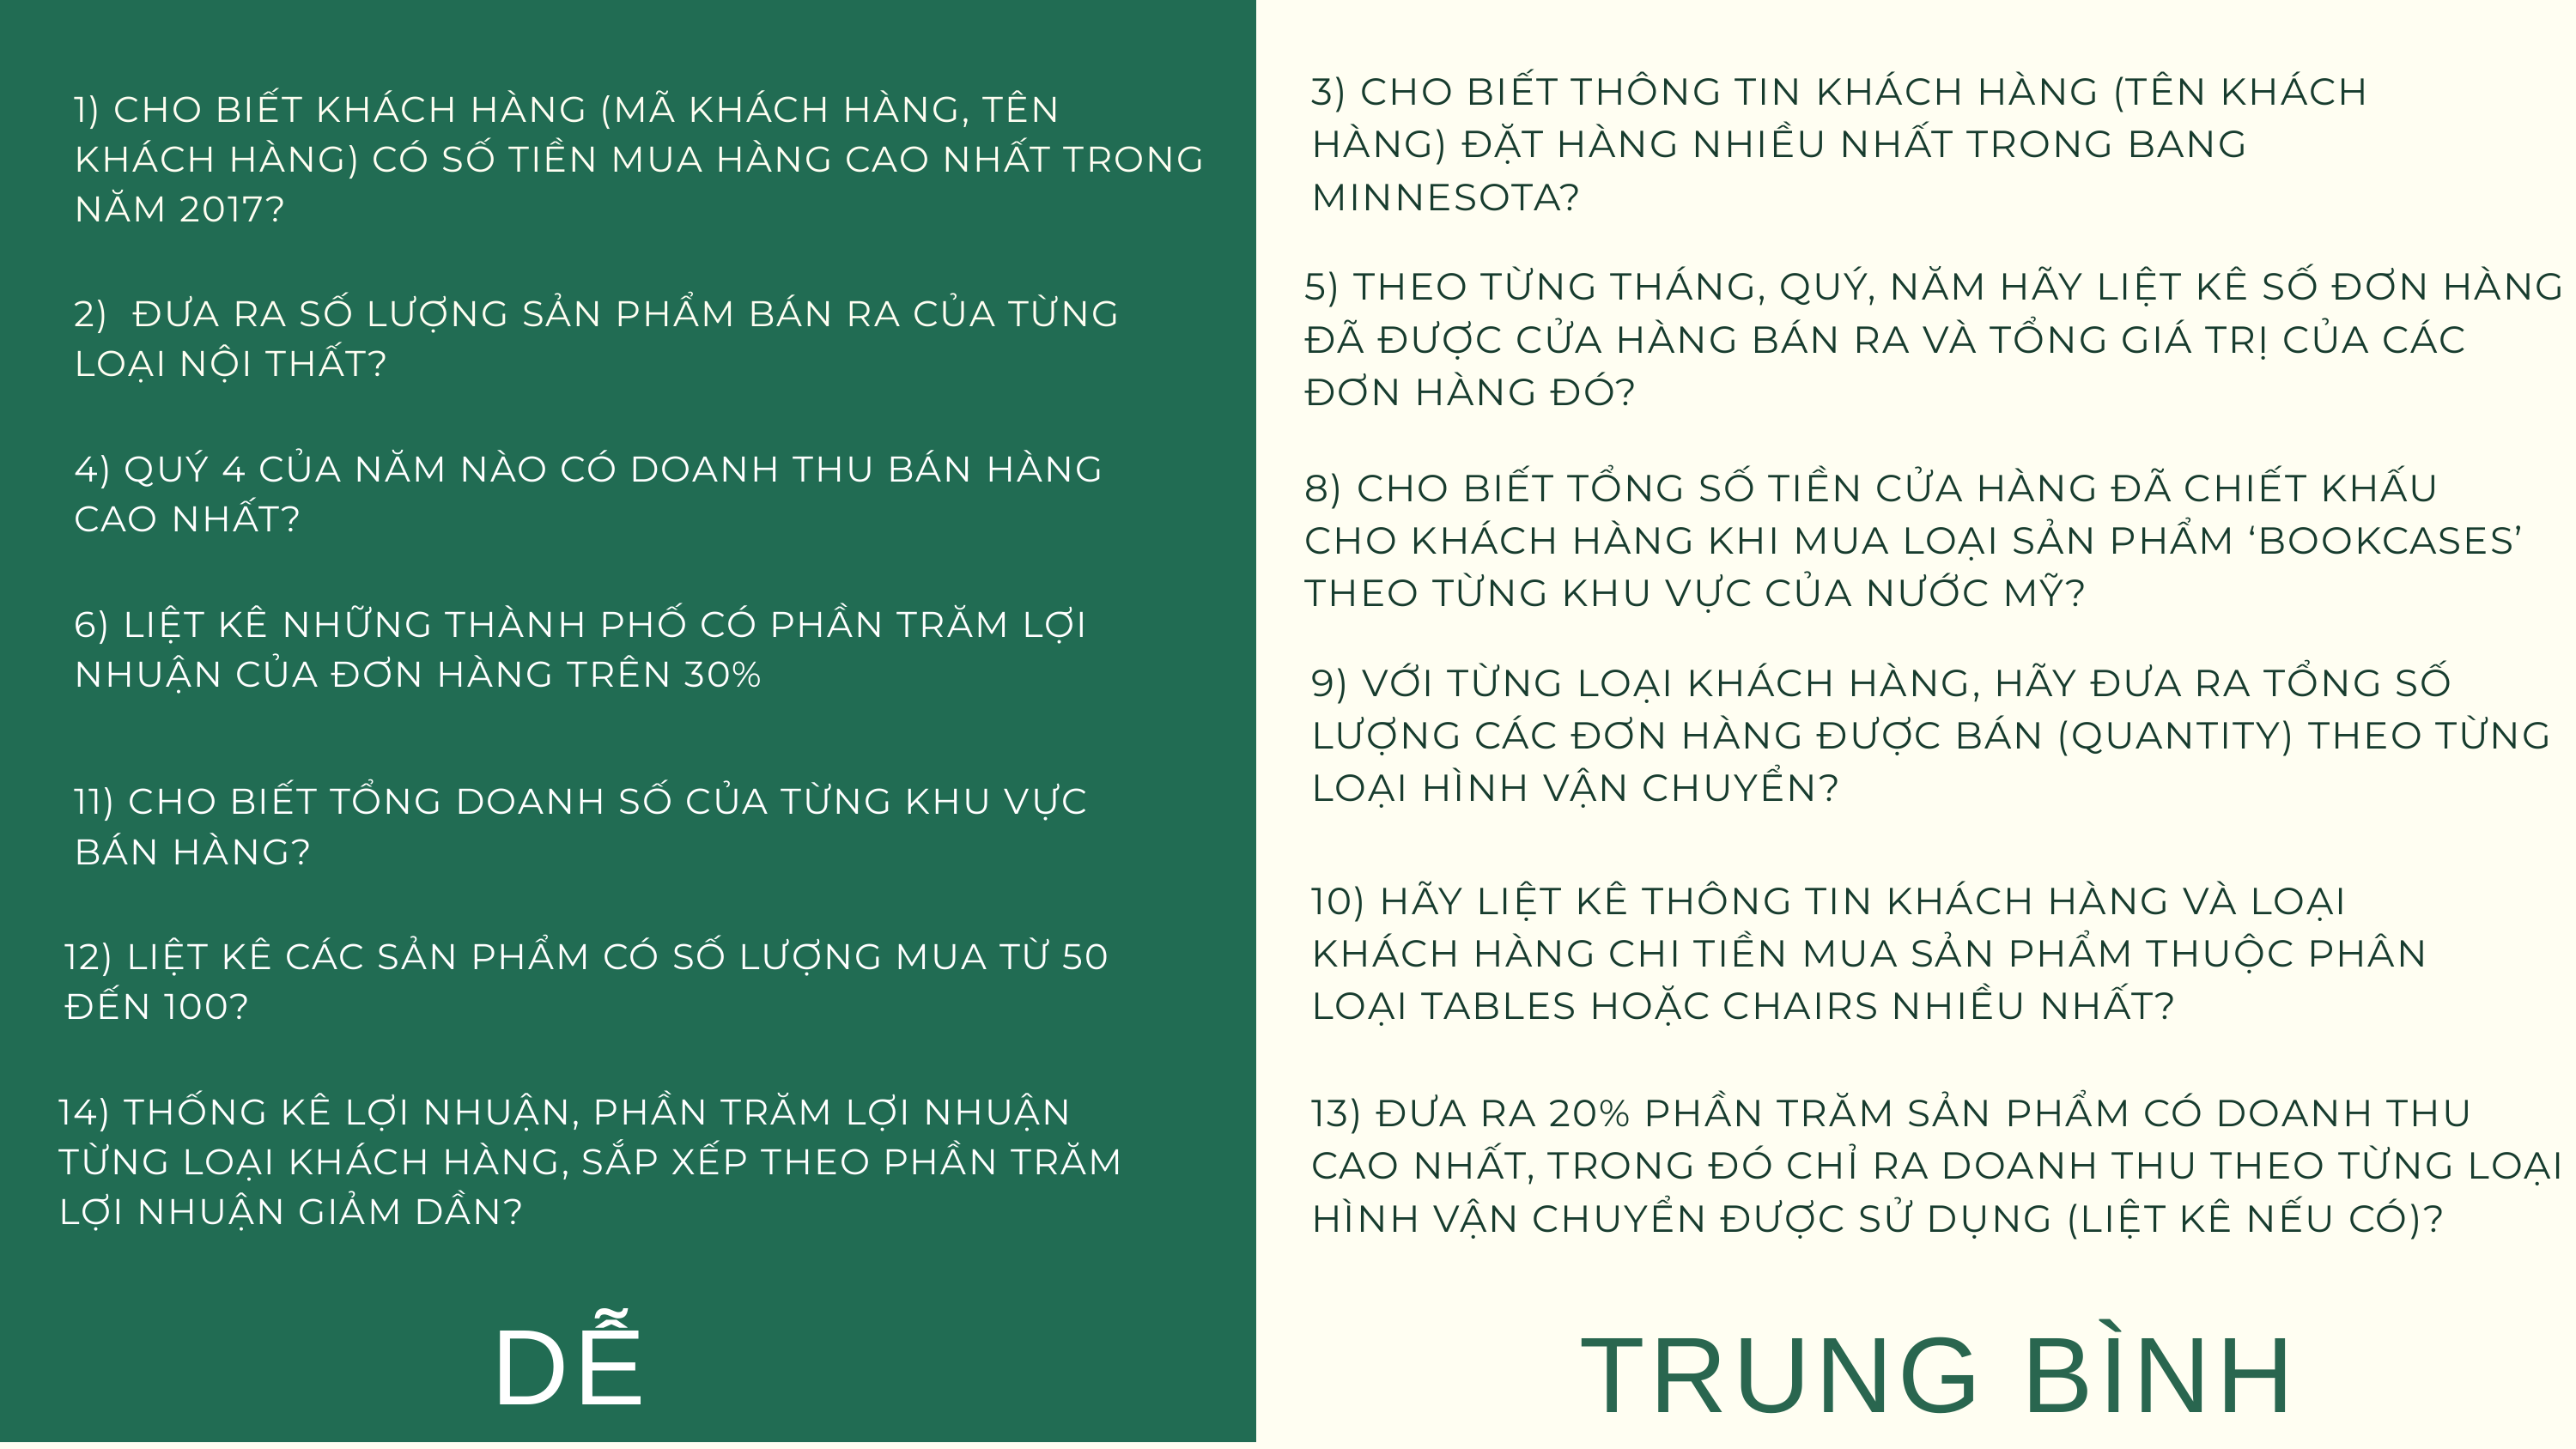

3) CHO BIẾT THÔNG TIN KHÁCH HÀNG (TÊN KHÁCH HÀNG) ĐẶT HÀNG NHIỀU NHẤT TRONG BANG MINNESOTA?
1) CHO BIẾT KHÁCH HÀNG (MÃ KHÁCH HÀNG, TÊN KHÁCH HÀNG) CÓ SỐ TIỀN MUA HÀNG CAO NHẤT TRONG NĂM 2017?
5) THEO TỪNG THÁNG, QUÝ, NĂM HÃY LIỆT KÊ SỐ ĐƠN HÀNG ĐÃ ĐƯỢC CỬA HÀNG BÁN RA VÀ TỔNG GIÁ TRỊ CỦA CÁC ĐƠN HÀNG ĐÓ?
2)  ĐƯA RA SỐ LƯỢNG SẢN PHẨM BÁN RA CỦA TỪNG LOẠI NỘI THẤT?
4) QUÝ 4 CỦA NĂM NÀO CÓ DOANH THU BÁN HÀNG CAO NHẤT?
8) CHO BIẾT TỔNG SỐ TIỀN CỬA HÀNG ĐÃ CHIẾT KHẤU CHO KHÁCH HÀNG KHI MUA LOẠI SẢN PHẨM ‘BOOKCASES’ THEO TỪNG KHU VỰC CỦA NƯỚC MỸ?
6) LIỆT KÊ NHỮNG THÀNH PHỐ CÓ PHẦN TRĂM LỢI NHUẬN CỦA ĐƠN HÀNG TRÊN 30%
9) VỚI TỪNG LOẠI KHÁCH HÀNG, HÃY ĐƯA RA TỔNG SỐ LƯỢNG CÁC ĐƠN HÀNG ĐƯỢC BÁN (QUANTITY) THEO TỪNG LOẠI HÌNH VẬN CHUYỂN?
11) CHO BIẾT TỔNG DOANH SỐ CỦA TỪNG KHU VỰC BÁN HÀNG?
10) HÃY LIỆT KÊ THÔNG TIN KHÁCH HÀNG VÀ LOẠI KHÁCH HÀNG CHI TIỀN MUA SẢN PHẨM THUỘC PHÂN LOẠI TABLES HOẶC CHAIRS NHIỀU NHẤT?
12) LIỆT KÊ CÁC SẢN PHẨM CÓ SỐ LƯỢNG MUA TỪ 50 ĐẾN 100?
14) THỐNG KÊ LỢI NHUẬN, PHẦN TRĂM LỢI NHUẬN TỪNG LOẠI KHÁCH HÀNG, SẮP XẾP THEO PHẦN TRĂM LỢI NHUẬN GIẢM DẦN?
13) ĐƯA RA 20% PHẦN TRĂM SẢN PHẨM CÓ DOANH THU CAO NHẤT, TRONG ĐÓ CHỈ RA DOANH THU THEO TỪNG LOẠI HÌNH VẬN CHUYỂN ĐƯỢC SỬ DỤNG (LIỆT KÊ NẾU CÓ)?
DỄ
TRUNG BÌNH